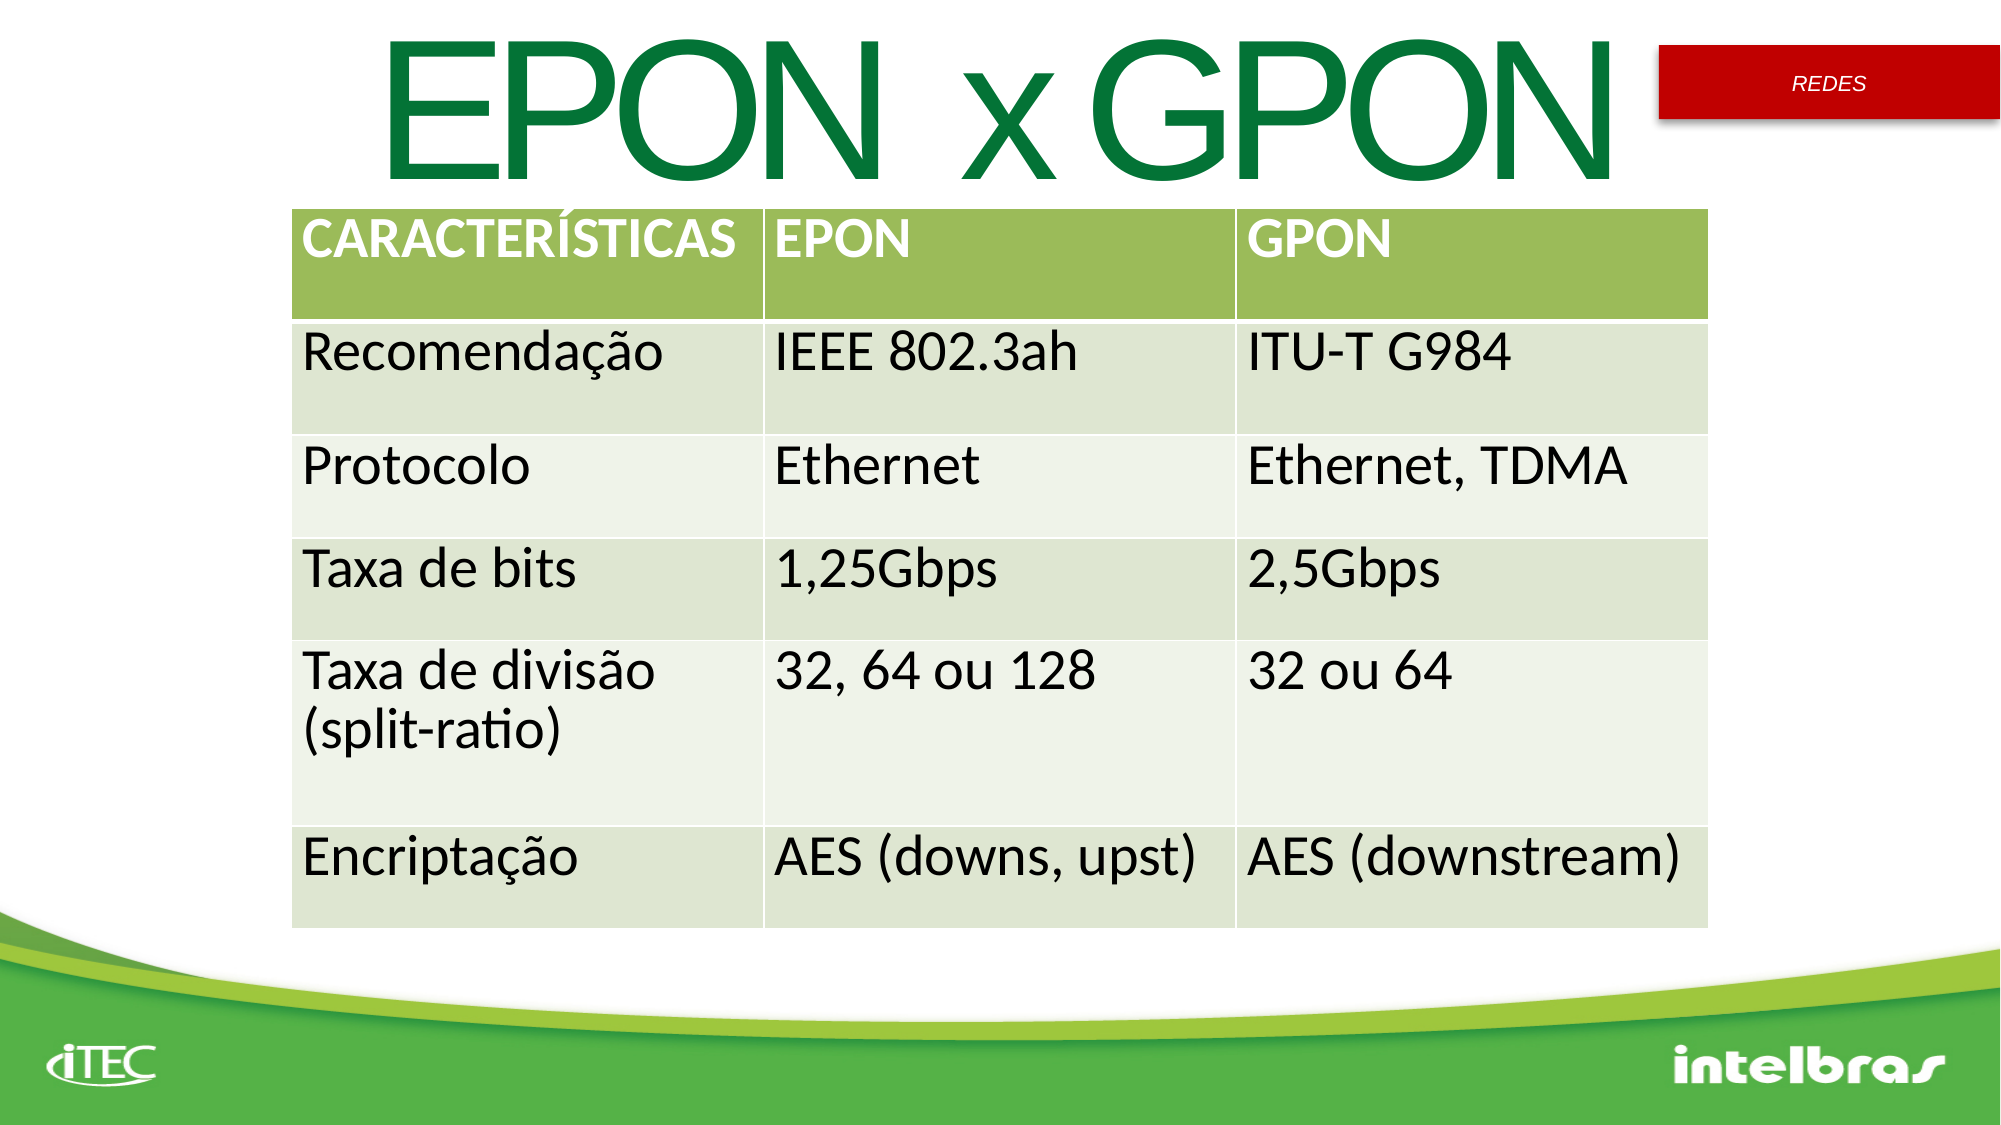

EPON  x GPON
| CARACTERÍSTICAS | EPON | GPON |
| --- | --- | --- |
| Recomendação | IEEE 802.3ah | ITU-T G984 |
| Protocolo | Ethernet | Ethernet, TDMA |
| Taxa de bits | 1,25Gbps | 2,5Gbps |
| Taxa de divisão (split-ratio) | 32, 64 ou 128 | 32 ou 64 |
| Encriptação | AES (downs, upst) | AES (downstream) |